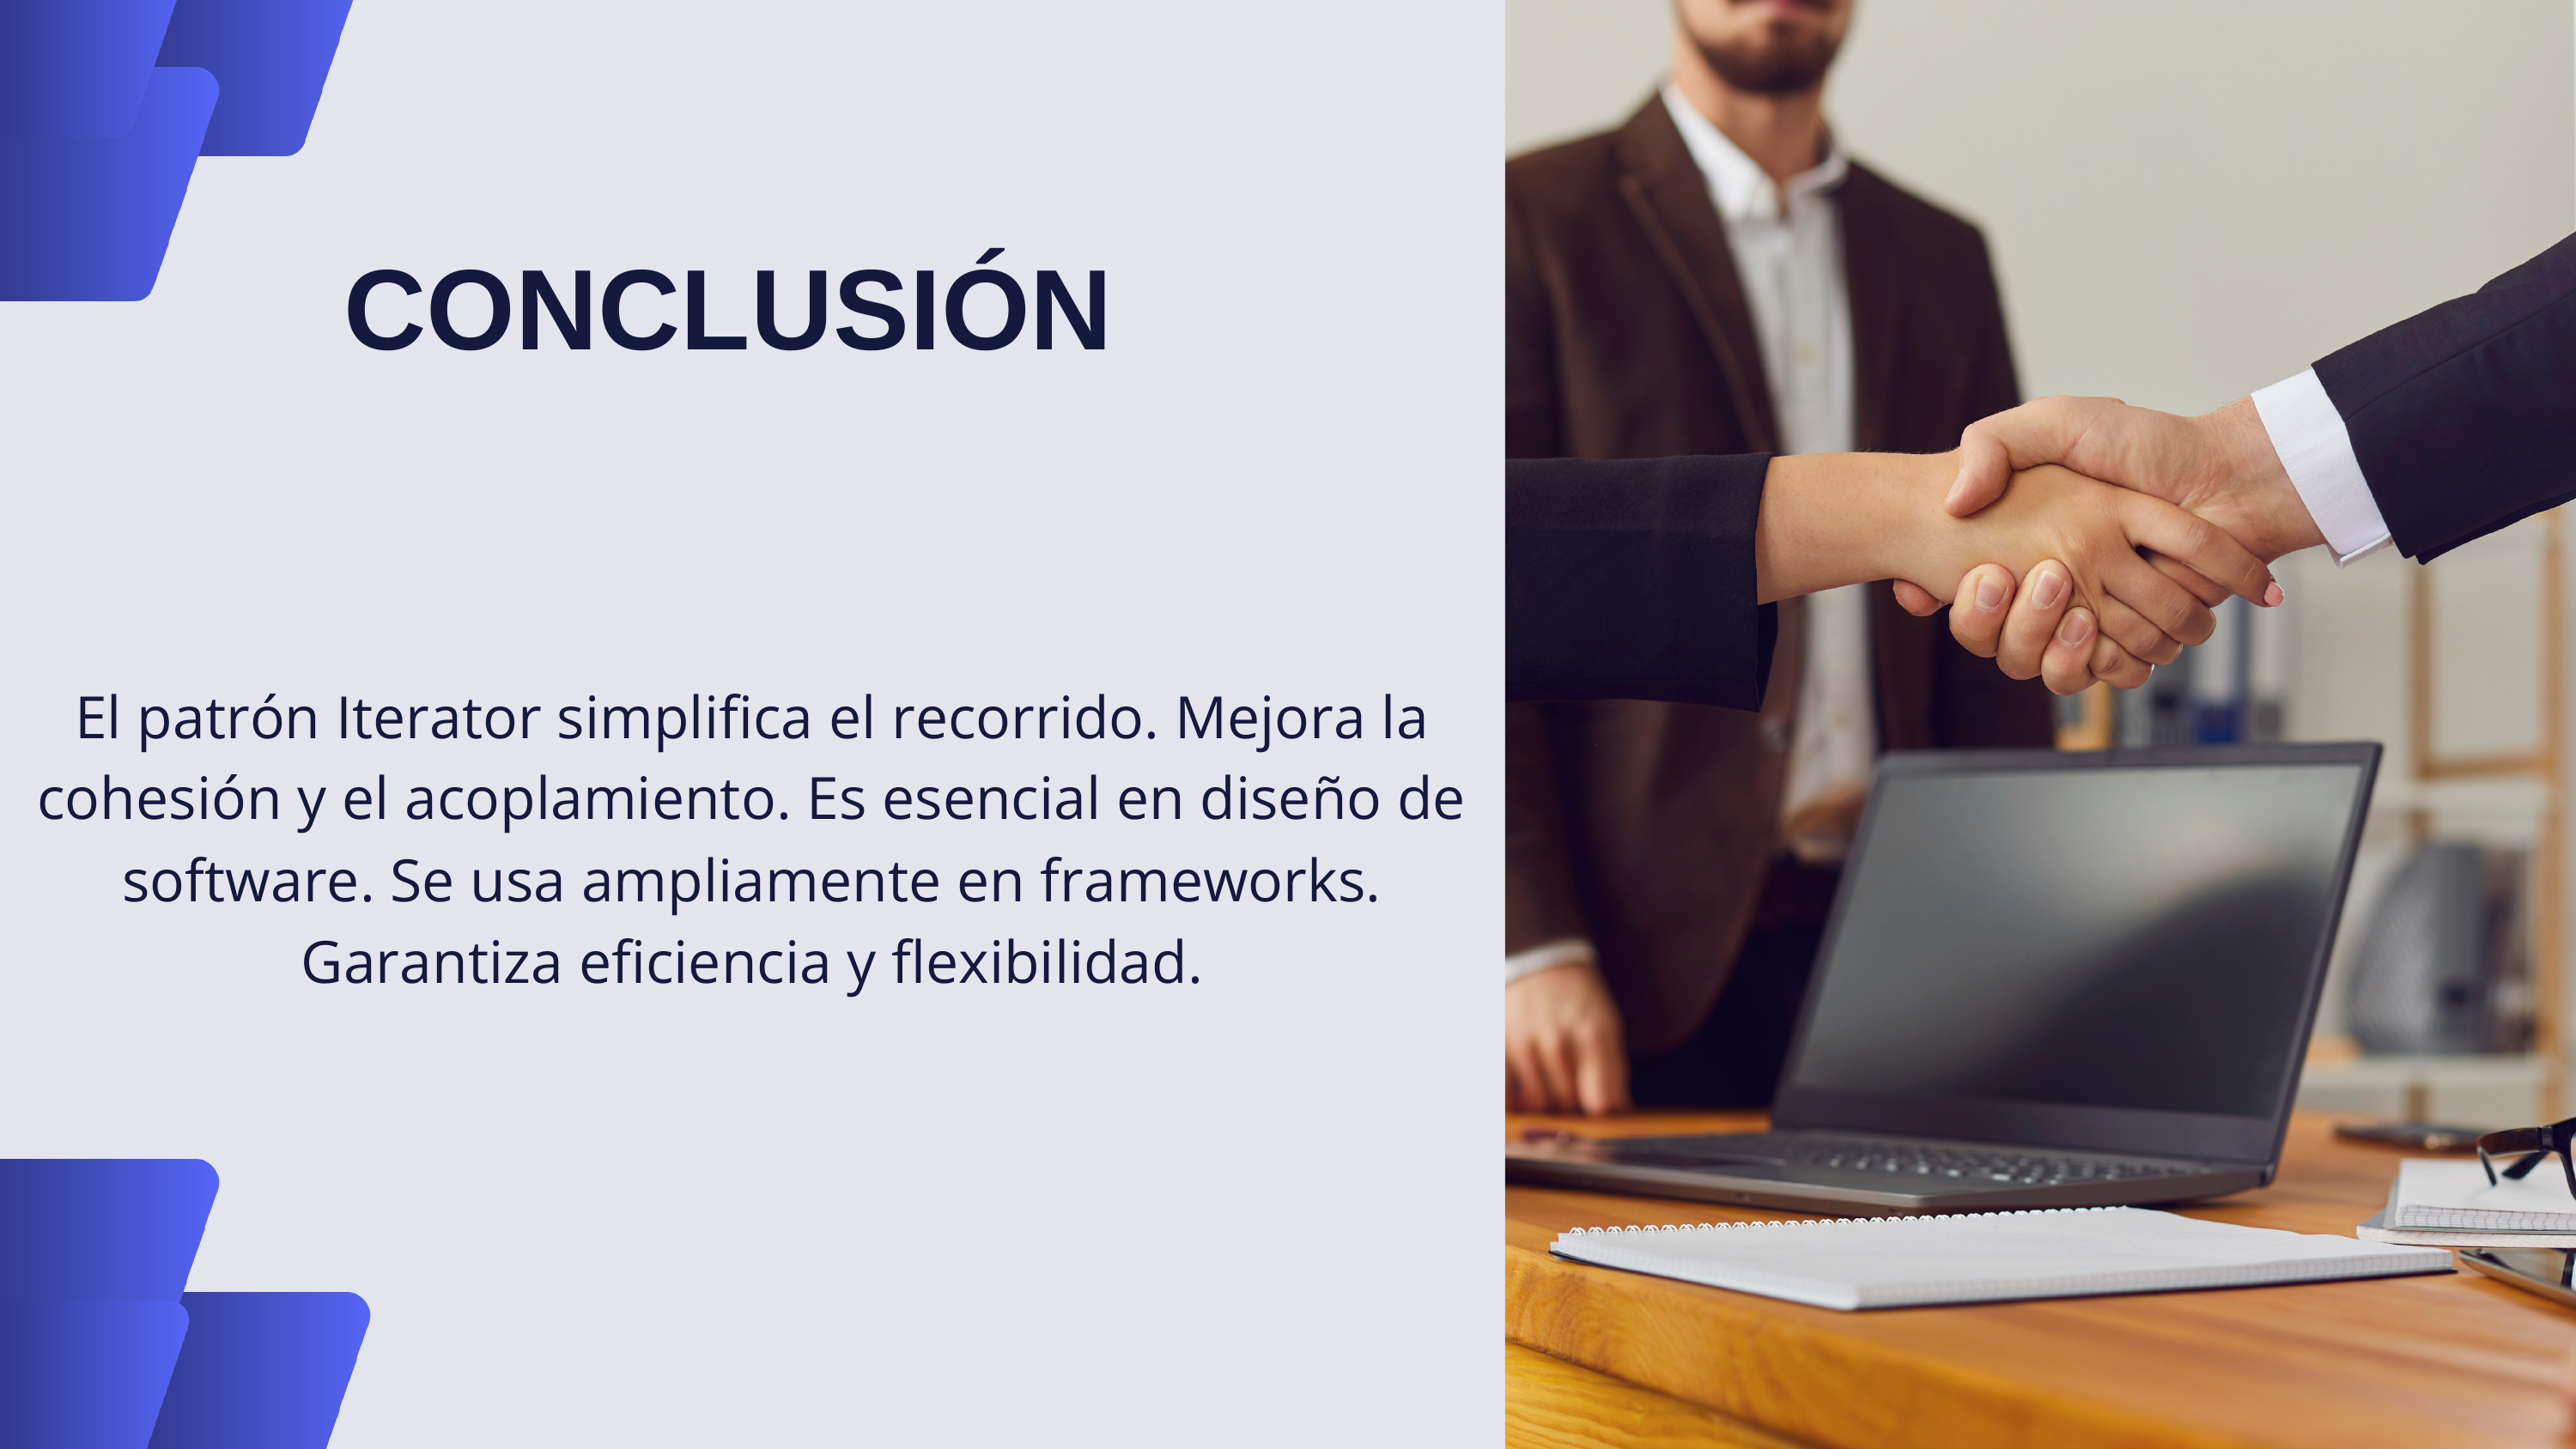

CONCLUSIÓN
El patrón Iterator simplifica el recorrido. Mejora la cohesión y el acoplamiento. Es esencial en diseño de software. Se usa ampliamente en frameworks. Garantiza eficiencia y flexibilidad.